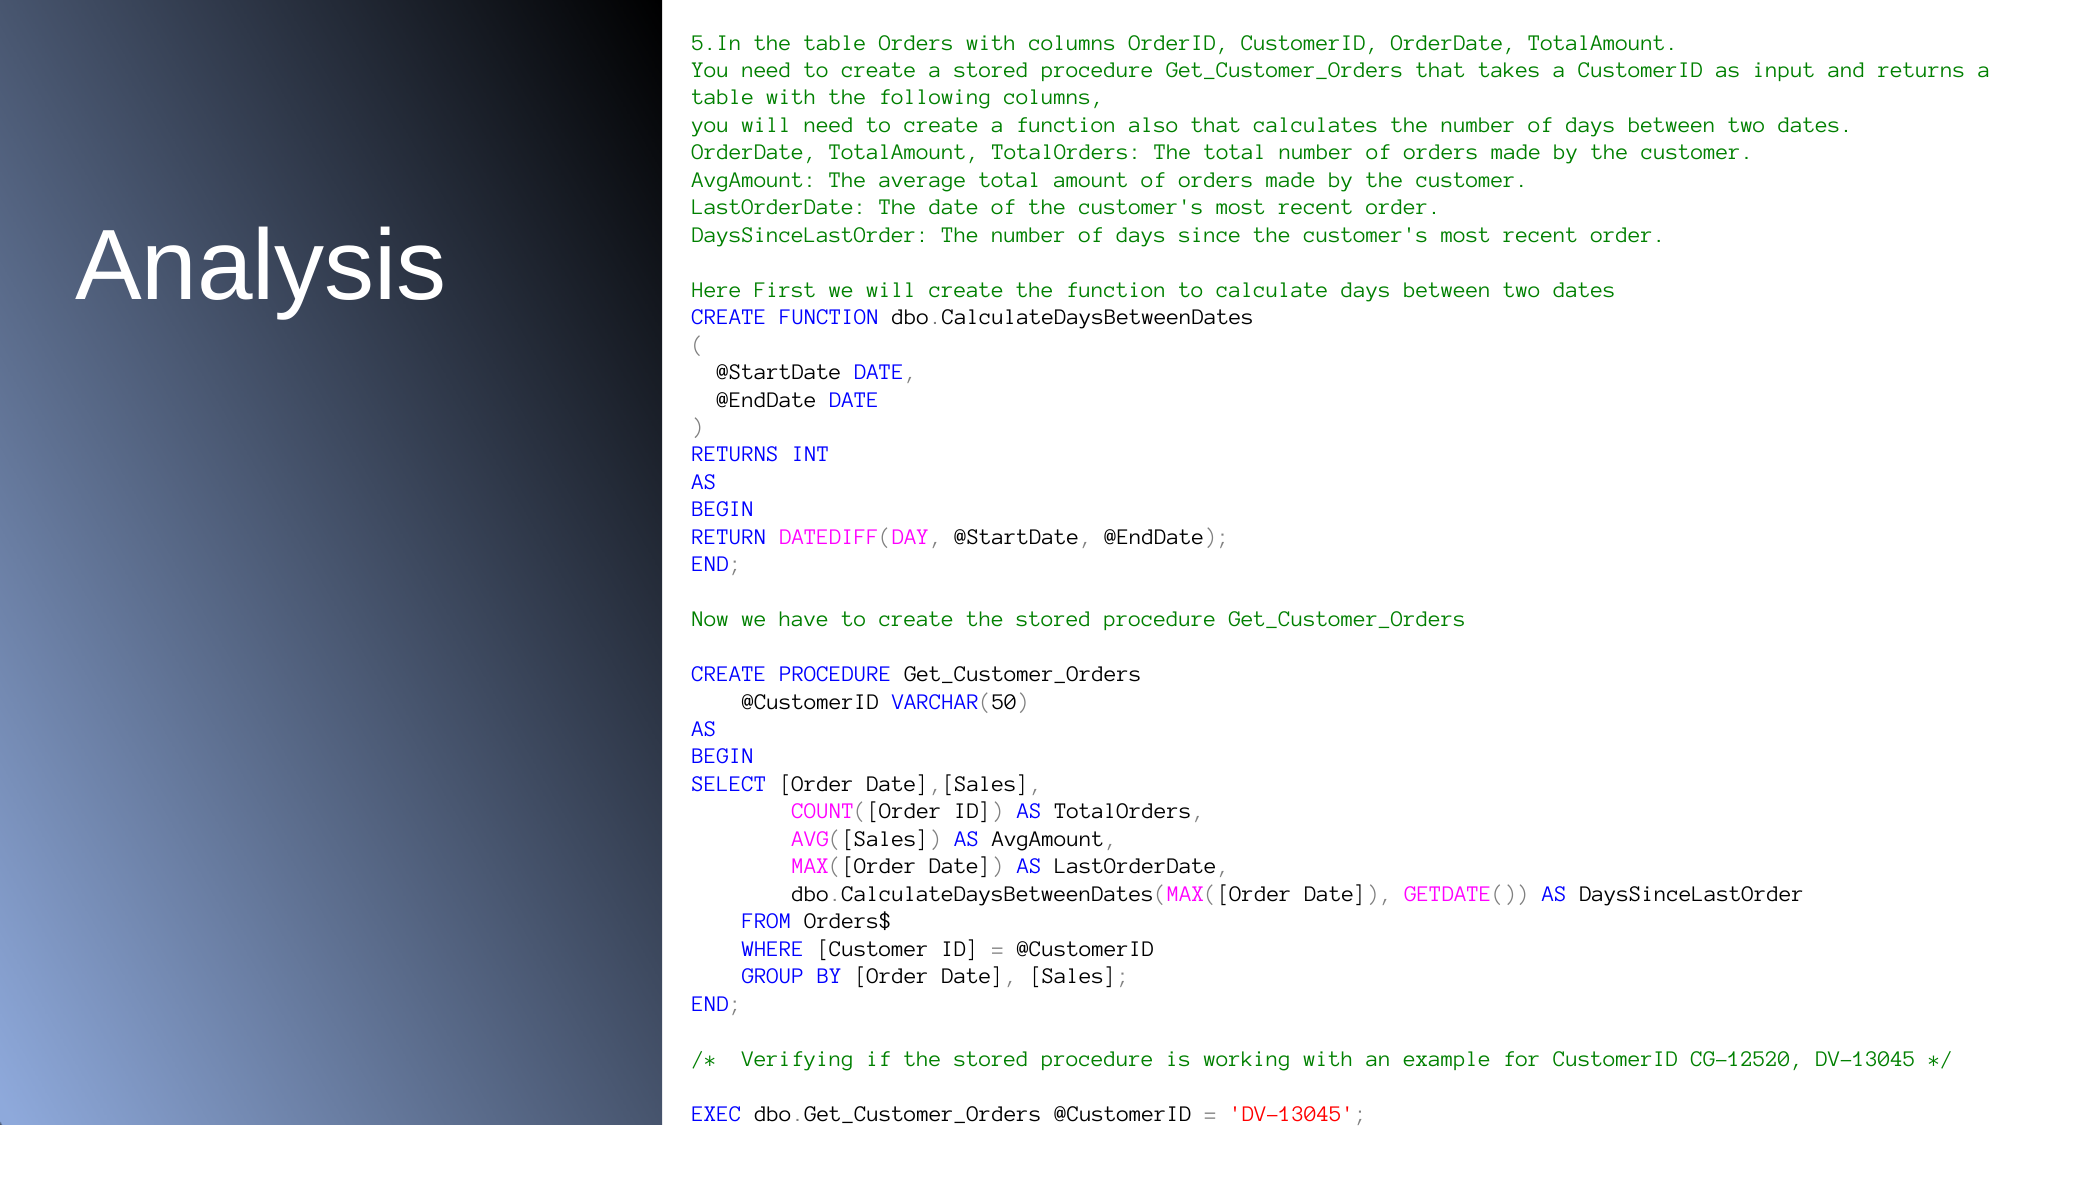

5.In the table Orders with columns OrderID, CustomerID, OrderDate, TotalAmount.
You need to create a stored procedure Get_Customer_Orders that takes a CustomerID as input and returns a table with the following columns,
you will need to create a function also that calculates the number of days between two dates.
OrderDate, TotalAmount, TotalOrders: The total number of orders made by the customer.
AvgAmount: The average total amount of orders made by the customer.
LastOrderDate: The date of the customer's most recent order.
DaysSinceLastOrder: The number of days since the customer's most recent order.

Here First we will create the function to calculate days between two dates
CREATE FUNCTION dbo.CalculateDaysBetweenDates
(
  @StartDate DATE,
  @EndDate DATE
)
RETURNS INT
AS
BEGIN
RETURN DATEDIFF(DAY, @StartDate, @EndDate);
END;

Now we have to create the stored procedure Get_Customer_Orders

CREATE PROCEDURE Get_Customer_Orders
    @CustomerID VARCHAR(50)
AS
BEGIN
SELECT [Order Date],[Sales],
        COUNT([Order ID]) AS TotalOrders,
        AVG([Sales]) AS AvgAmount,
        MAX([Order Date]) AS LastOrderDate,
        dbo.CalculateDaysBetweenDates(MAX([Order Date]), GETDATE()) AS DaysSinceLastOrder
    FROM Orders$
    WHERE [Customer ID] = @CustomerID
    GROUP BY [Order Date], [Sales];
END;

/*  Verifying if the stored procedure is working with an example for CustomerID CG-12520, DV-13045 */

EXEC dbo.Get_Customer_Orders @CustomerID = 'DV-13045';

Analysis